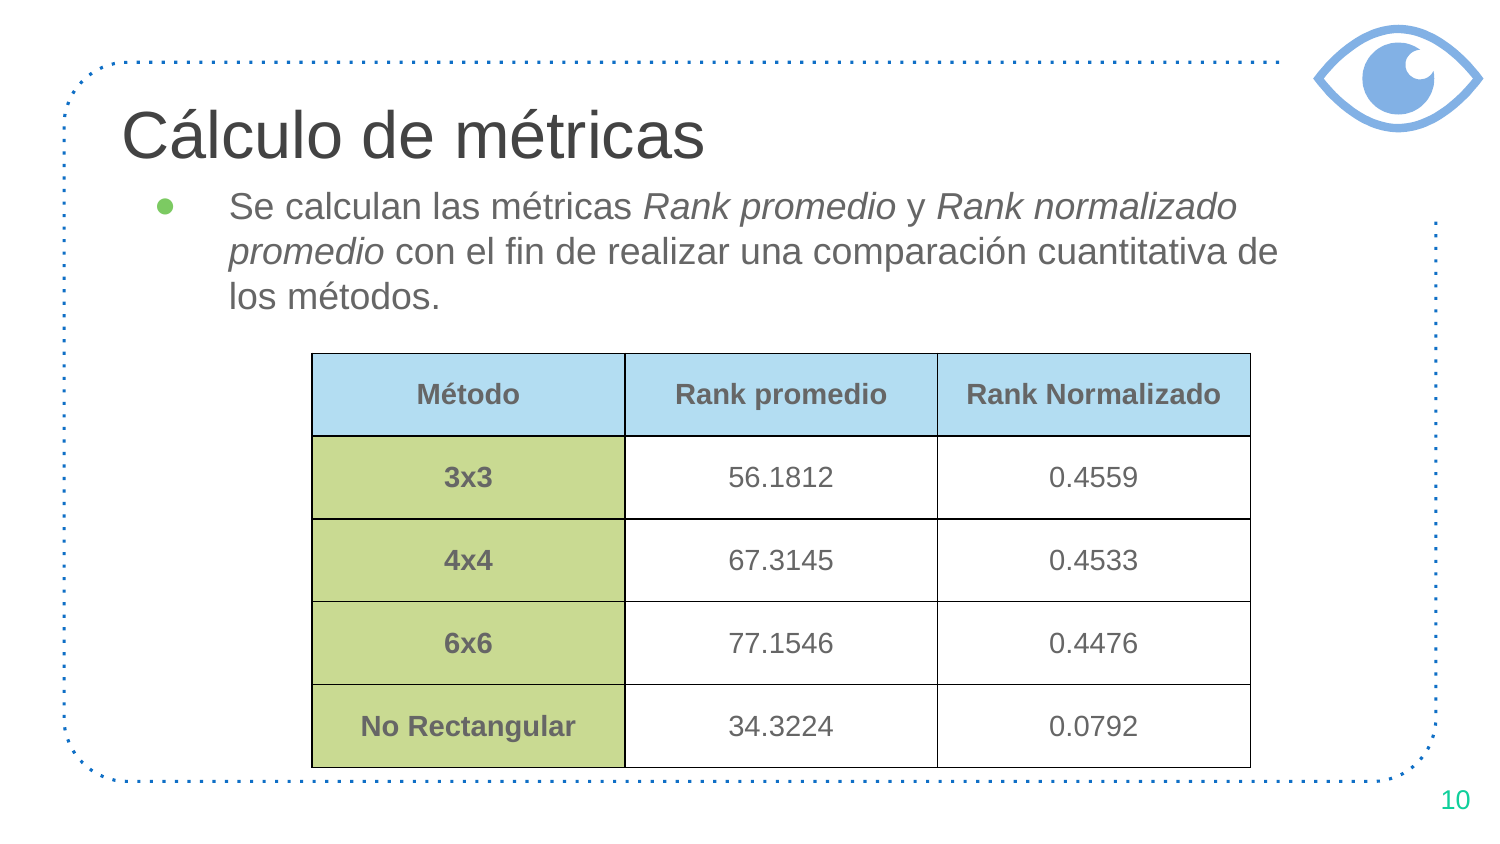

# Cálculo de métricas
Se calculan las métricas Rank promedio y Rank normalizado promedio con el fin de realizar una comparación cuantitativa de los métodos.

| Método | Rank promedio | Rank Normalizado |
| --- | --- | --- |
| 3x3 | 56.1812 | 0.4559 |
| 4x4 | 67.3145 | 0.4533 |
| 6x6 | 77.1546 | 0.4476 |
| No Rectangular | 34.3224 | 0.0792 |
10